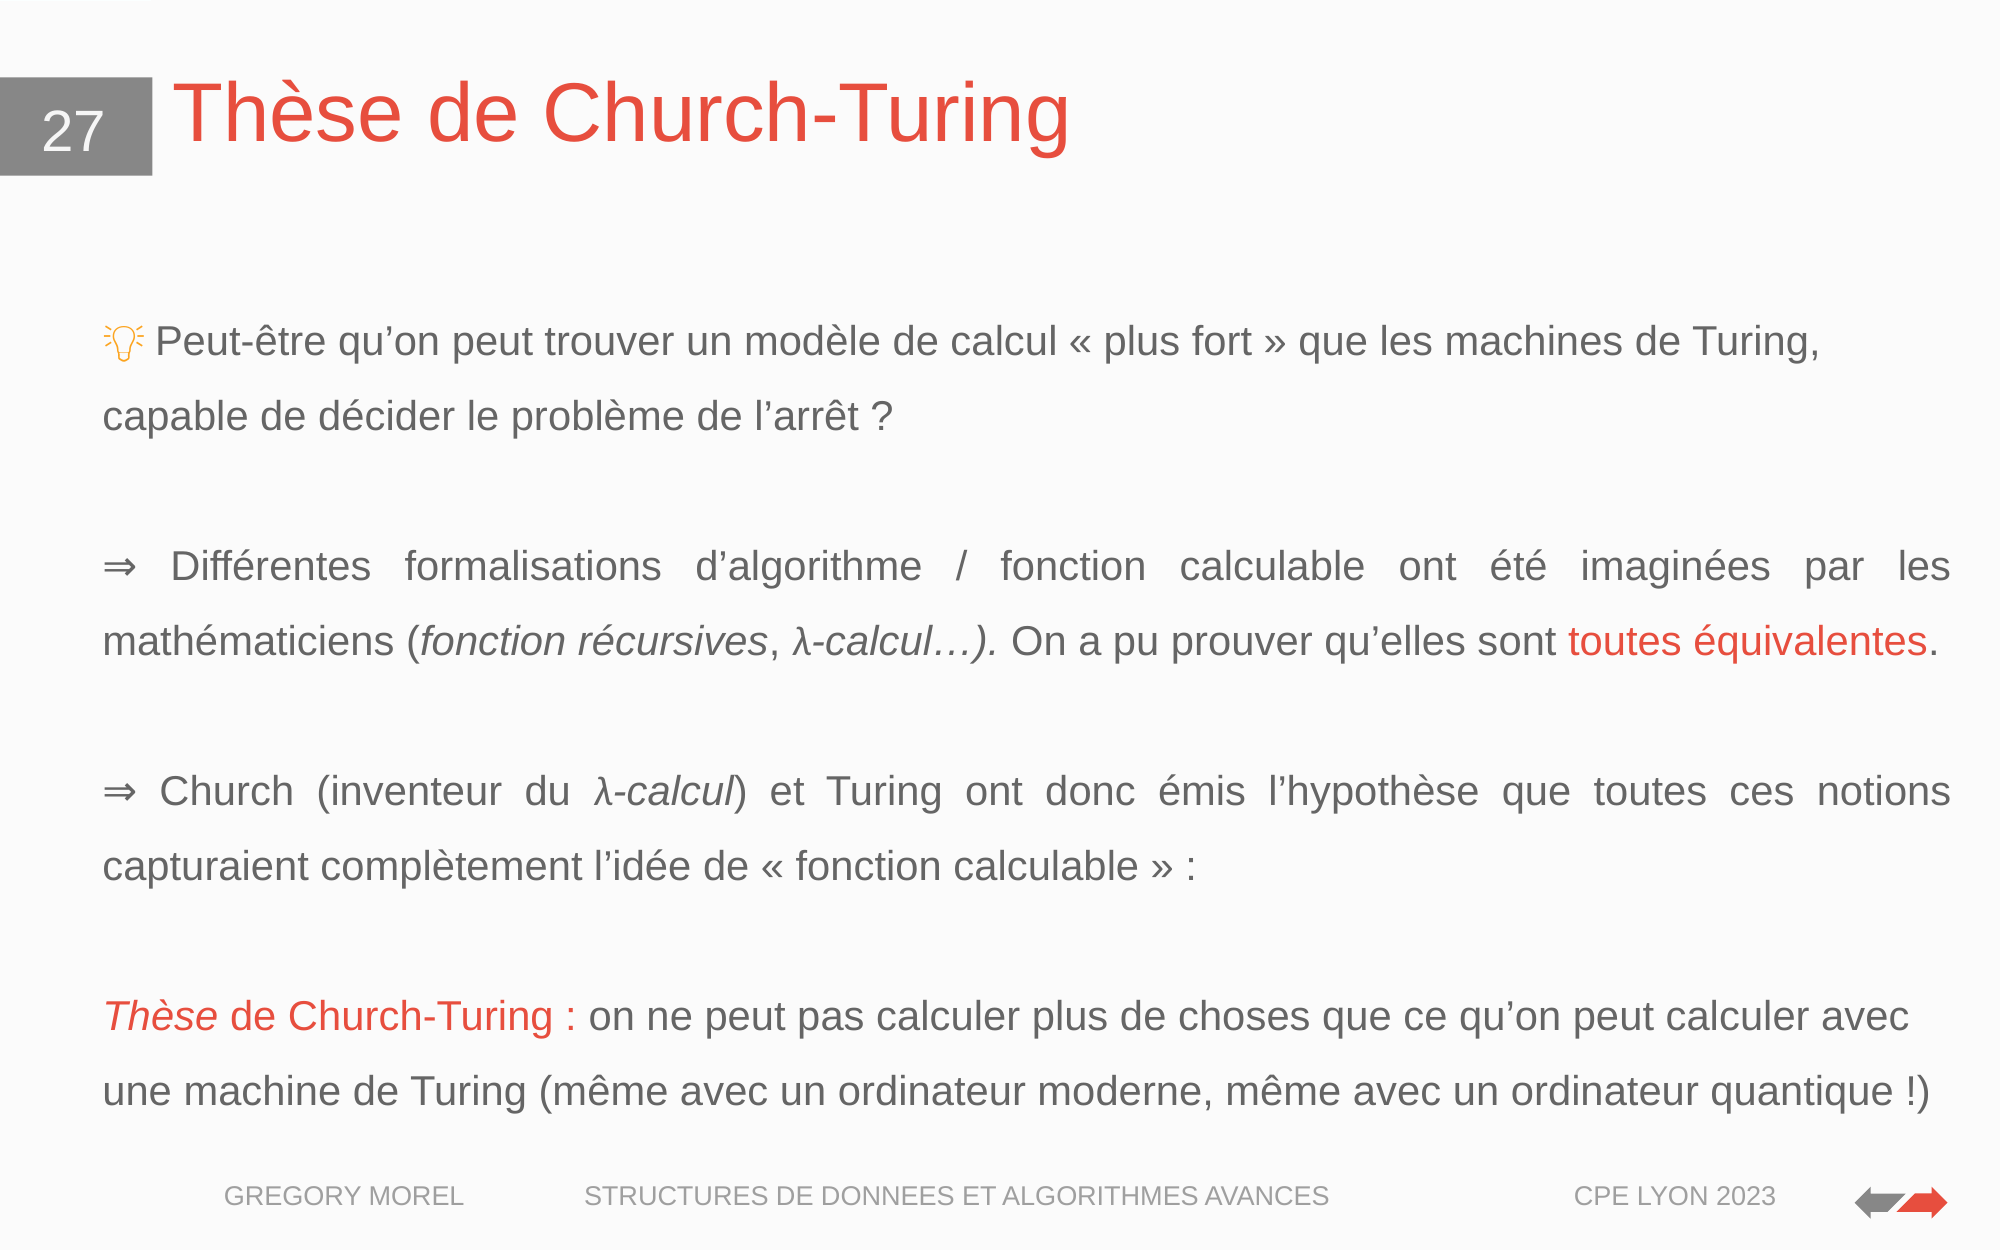

# Thèse de Church-Turing
27
💡 Peut-être qu’on peut trouver un modèle de calcul « plus fort » que les machines de Turing, capable de décider le problème de l’arrêt ?

⇒ Différentes formalisations d’algorithme / fonction calculable ont été imaginées par les mathématiciens (fonction récursives, λ-calcul…). On a pu prouver qu’elles sont toutes équivalentes.

⇒ Church (inventeur du λ-calcul) et Turing ont donc émis l’hypothèse que toutes ces notions capturaient complètement l’idée de « fonction calculable » :

Thèse de Church-Turing : on ne peut pas calculer plus de choses que ce qu’on peut calculer avec une machine de Turing (même avec un ordinateur moderne, même avec un ordinateur quantique !)